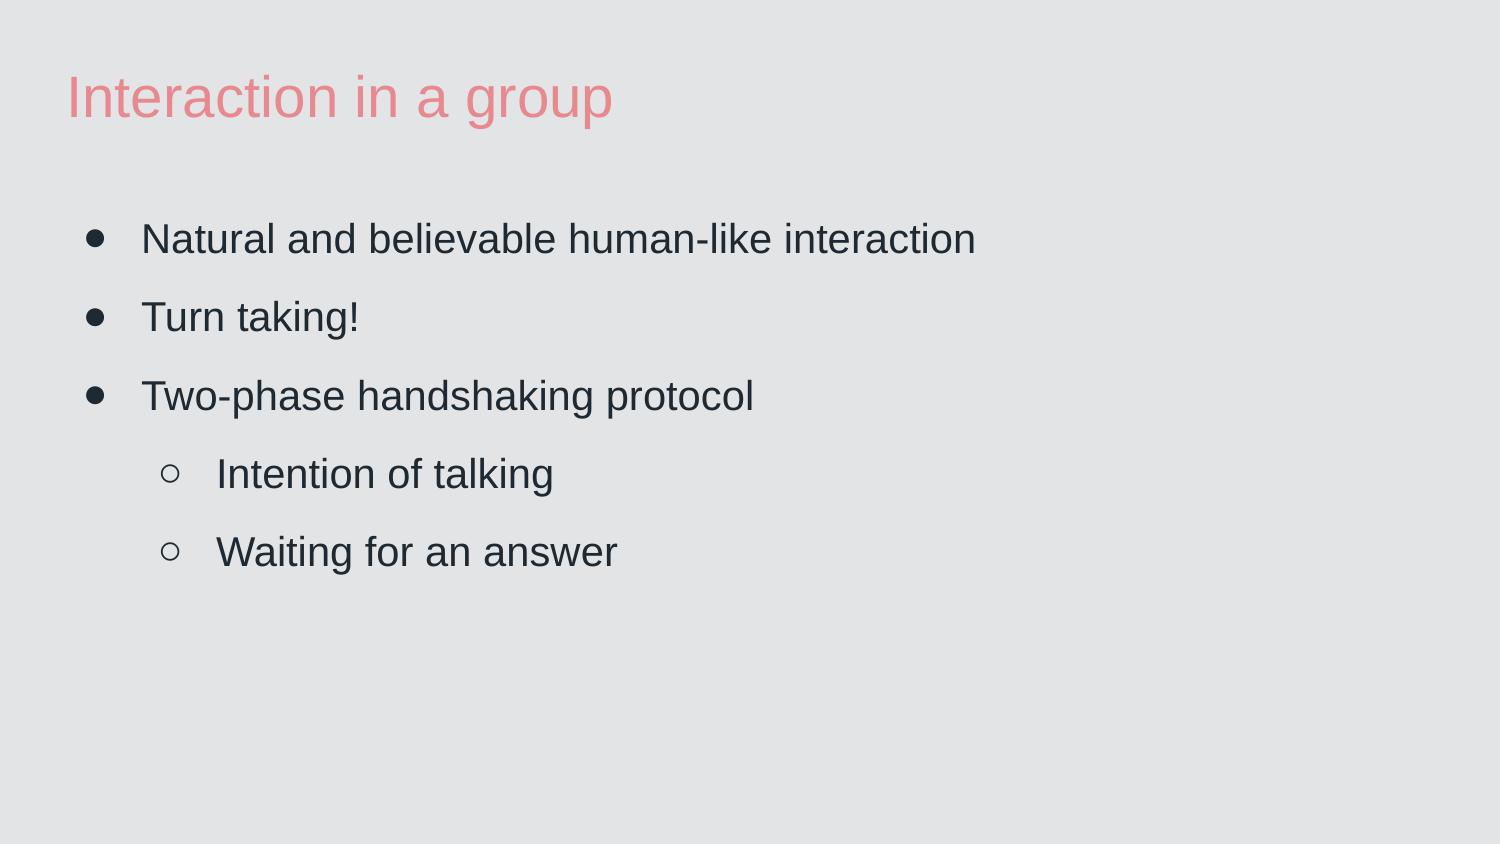

# Interaction in a group
Natural and believable human-like interaction
Turn taking!
Two-phase handshaking protocol
Intention of talking
Waiting for an answer